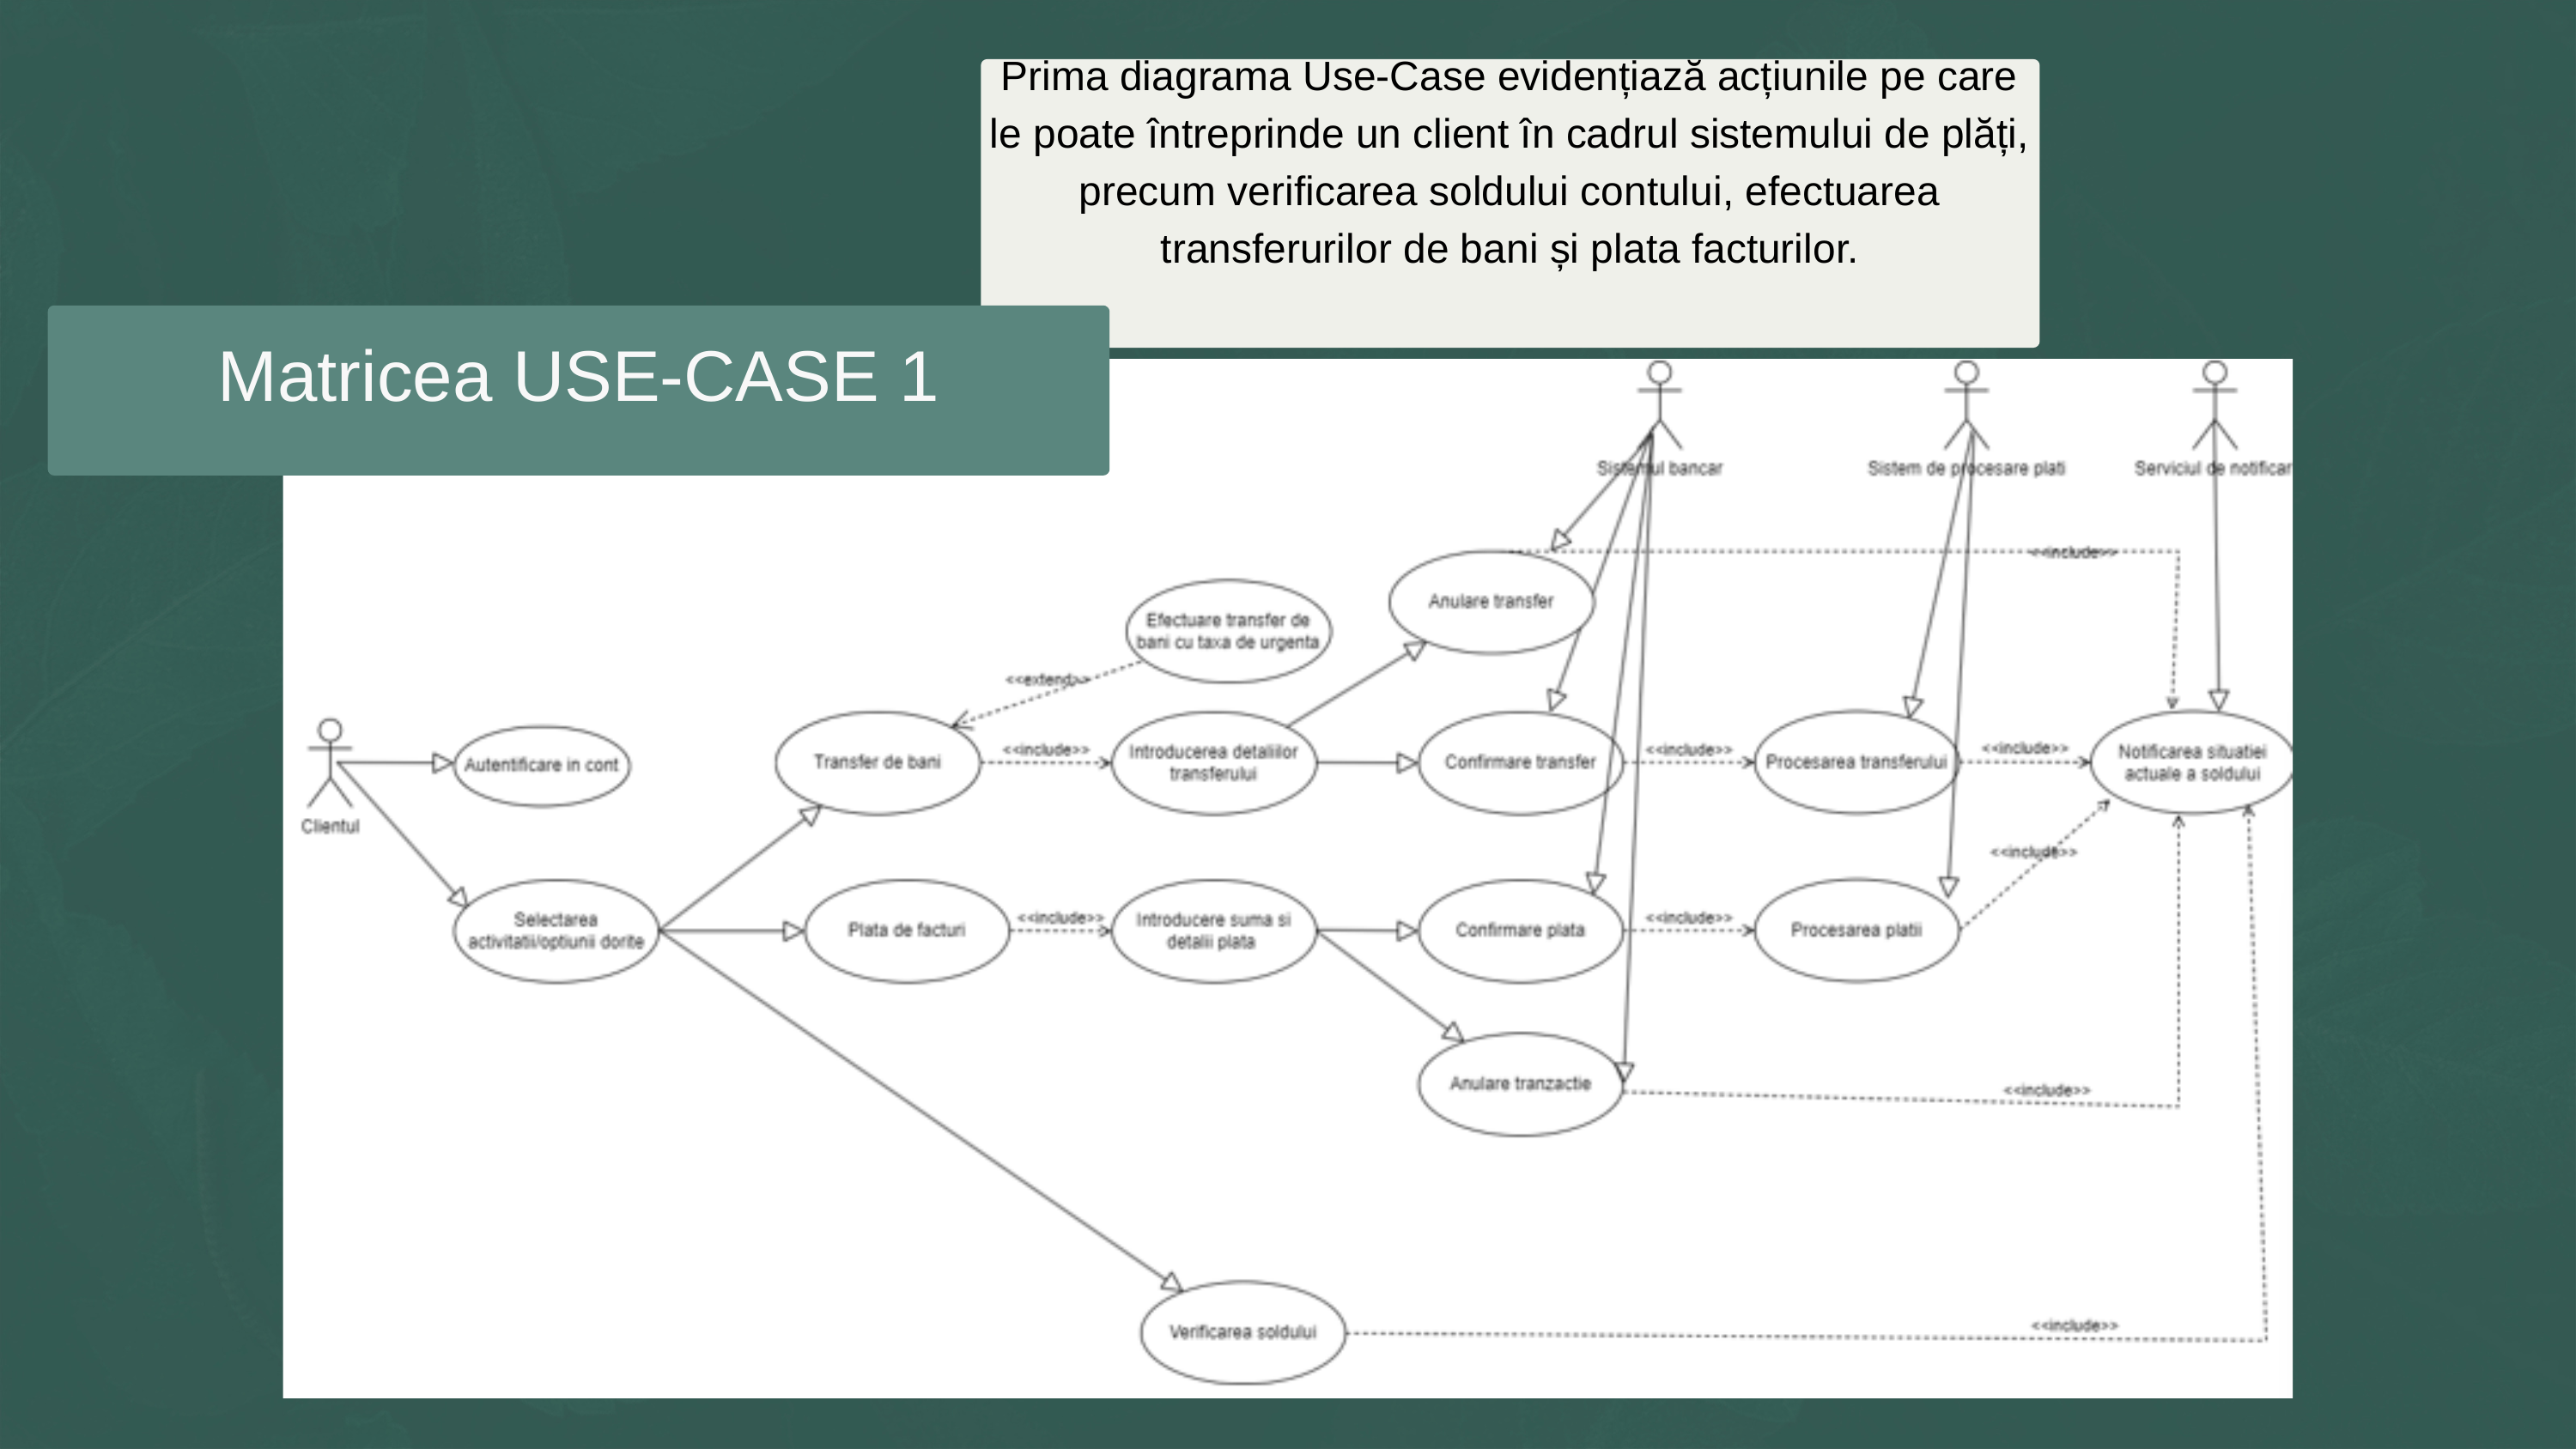

Prima diagrama Use-Case evidențiază acțiunile pe care le poate întreprinde un client în cadrul sistemului de plăți, precum verificarea soldului contului, efectuarea transferurilor de bani și plata facturilor.

Matricea USE-CASE 1